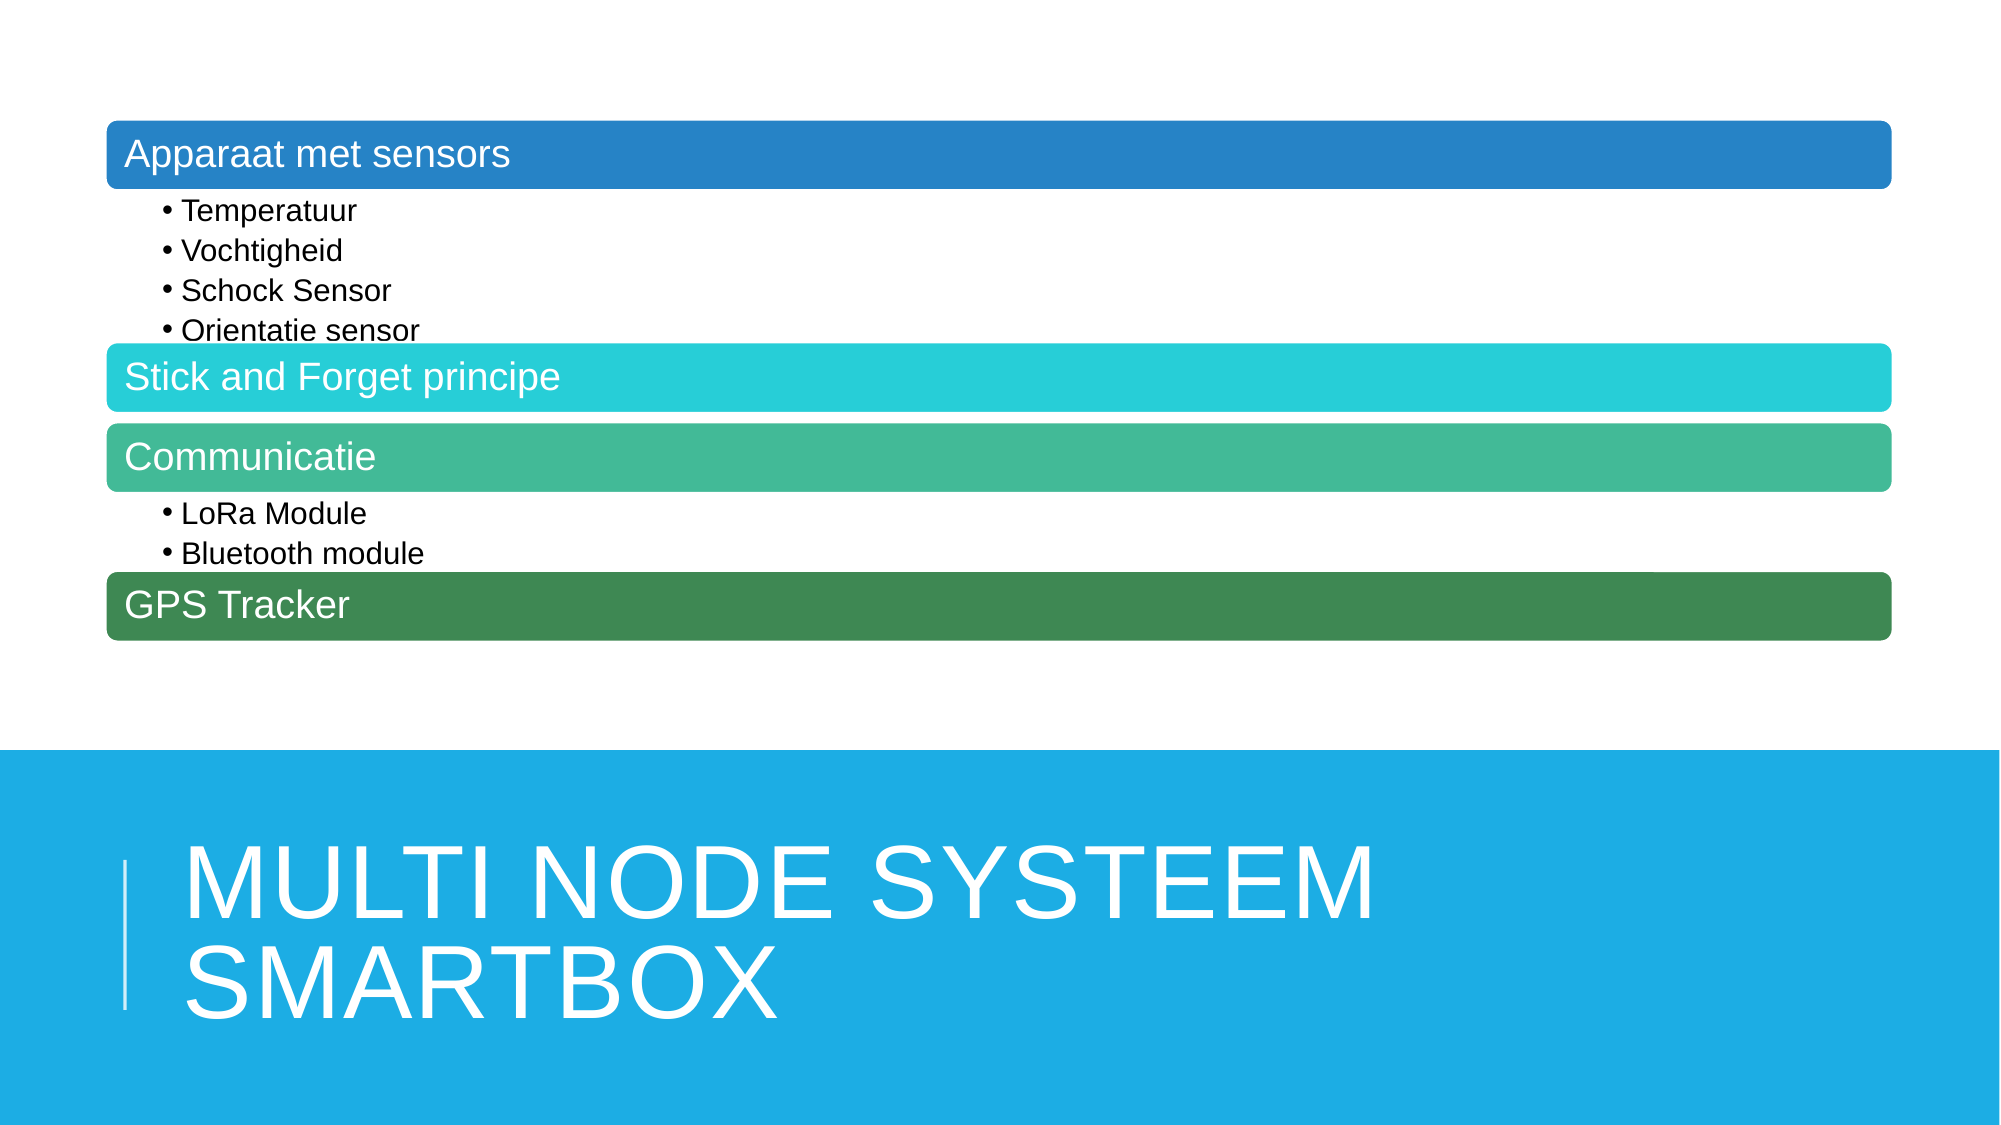

Apparaat met sensors
Temperatuur
Vochtigheid
Schock Sensor
Orientatie sensor
Stick and Forget principe
Communicatie
LoRa Module
Bluetooth module
GPS Tracker

# Multi Node Systeem Smartbox